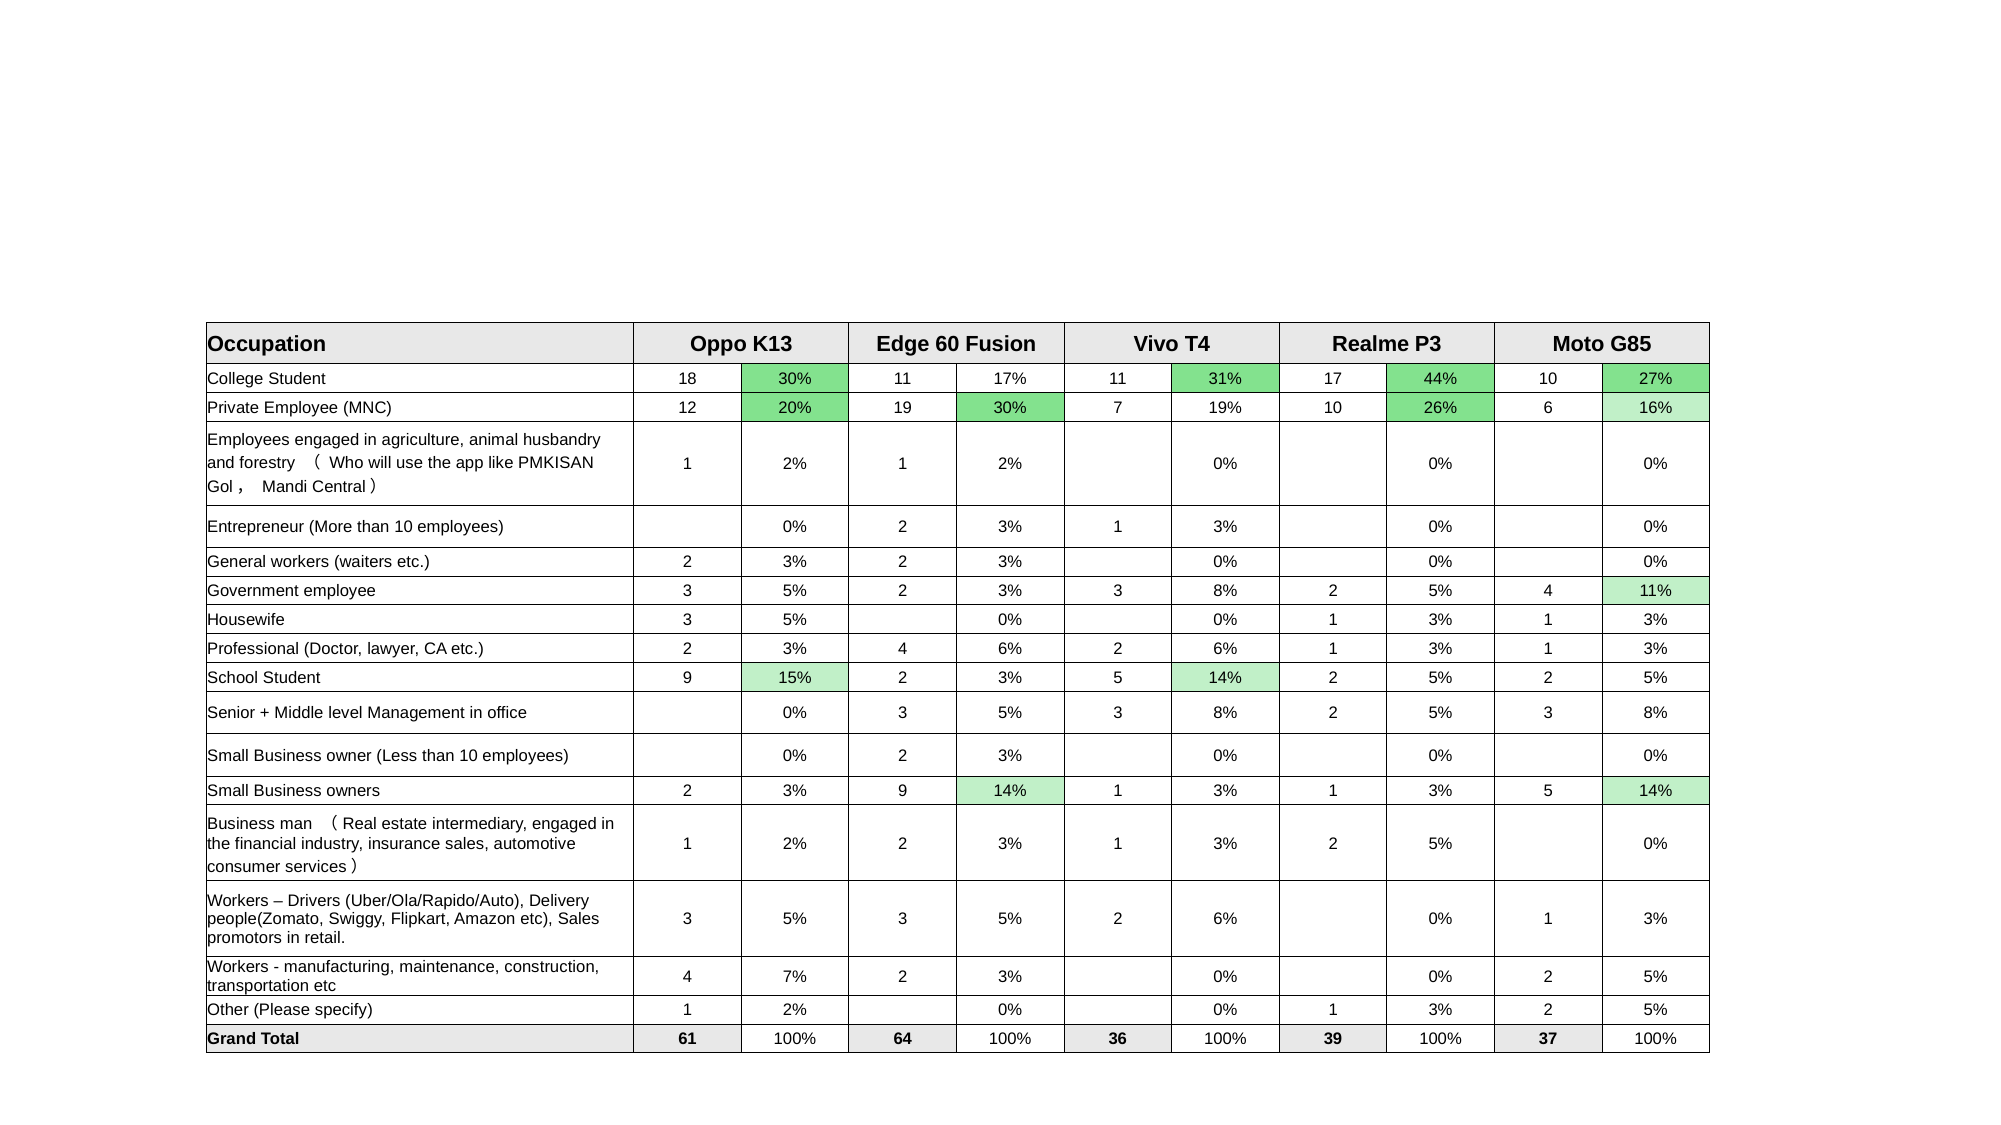

#
| Occupation | Oppo K13 |  | Edge 60 Fusion |  | Vivo T4 |  | Realme P3 |  | Moto G85 |  |
| --- | --- | --- | --- | --- | --- | --- | --- | --- | --- | --- |
| College Student | 18 | 30% | 11 | 17% | 11 | 31% | 17 | 44% | 10 | 27% |
| Private Employee (MNC) | 12 | 20% | 19 | 30% | 7 | 19% | 10 | 26% | 6 | 16% |
| Employees engaged in agriculture, animal husbandry and forestry （ Who will use the app like PMKISAN Gol， Mandi Central） | 1 | 2% | 1 | 2% |  | 0% |  | 0% |  | 0% |
| Entrepreneur (More than 10 employees) |  | 0% | 2 | 3% | 1 | 3% |  | 0% |  | 0% |
| General workers (waiters etc.) | 2 | 3% | 2 | 3% |  | 0% |  | 0% |  | 0% |
| Government employee | 3 | 5% | 2 | 3% | 3 | 8% | 2 | 5% | 4 | 11% |
| Housewife | 3 | 5% |  | 0% |  | 0% | 1 | 3% | 1 | 3% |
| Professional (Doctor, lawyer, CA etc.) | 2 | 3% | 4 | 6% | 2 | 6% | 1 | 3% | 1 | 3% |
| School Student | 9 | 15% | 2 | 3% | 5 | 14% | 2 | 5% | 2 | 5% |
| Senior + Middle level Management in office |  | 0% | 3 | 5% | 3 | 8% | 2 | 5% | 3 | 8% |
| Small Business owner (Less than 10 employees) |  | 0% | 2 | 3% |  | 0% |  | 0% |  | 0% |
| Small Business owners | 2 | 3% | 9 | 14% | 1 | 3% | 1 | 3% | 5 | 14% |
| Business man （Real estate intermediary, engaged in the financial industry, insurance sales, automotive consumer services） | 1 | 2% | 2 | 3% | 1 | 3% | 2 | 5% |  | 0% |
| Workers – Drivers (Uber/Ola/Rapido/Auto), Delivery people(Zomato, Swiggy, Flipkart, Amazon etc), Sales promotors in retail. | 3 | 5% | 3 | 5% | 2 | 6% |  | 0% | 1 | 3% |
| Workers - manufacturing, maintenance, construction, transportation etc | 4 | 7% | 2 | 3% |  | 0% |  | 0% | 2 | 5% |
| Other (Please specify) | 1 | 2% |  | 0% |  | 0% | 1 | 3% | 2 | 5% |
| Grand Total | 61 | 100% | 64 | 100% | 36 | 100% | 39 | 100% | 37 | 100% |